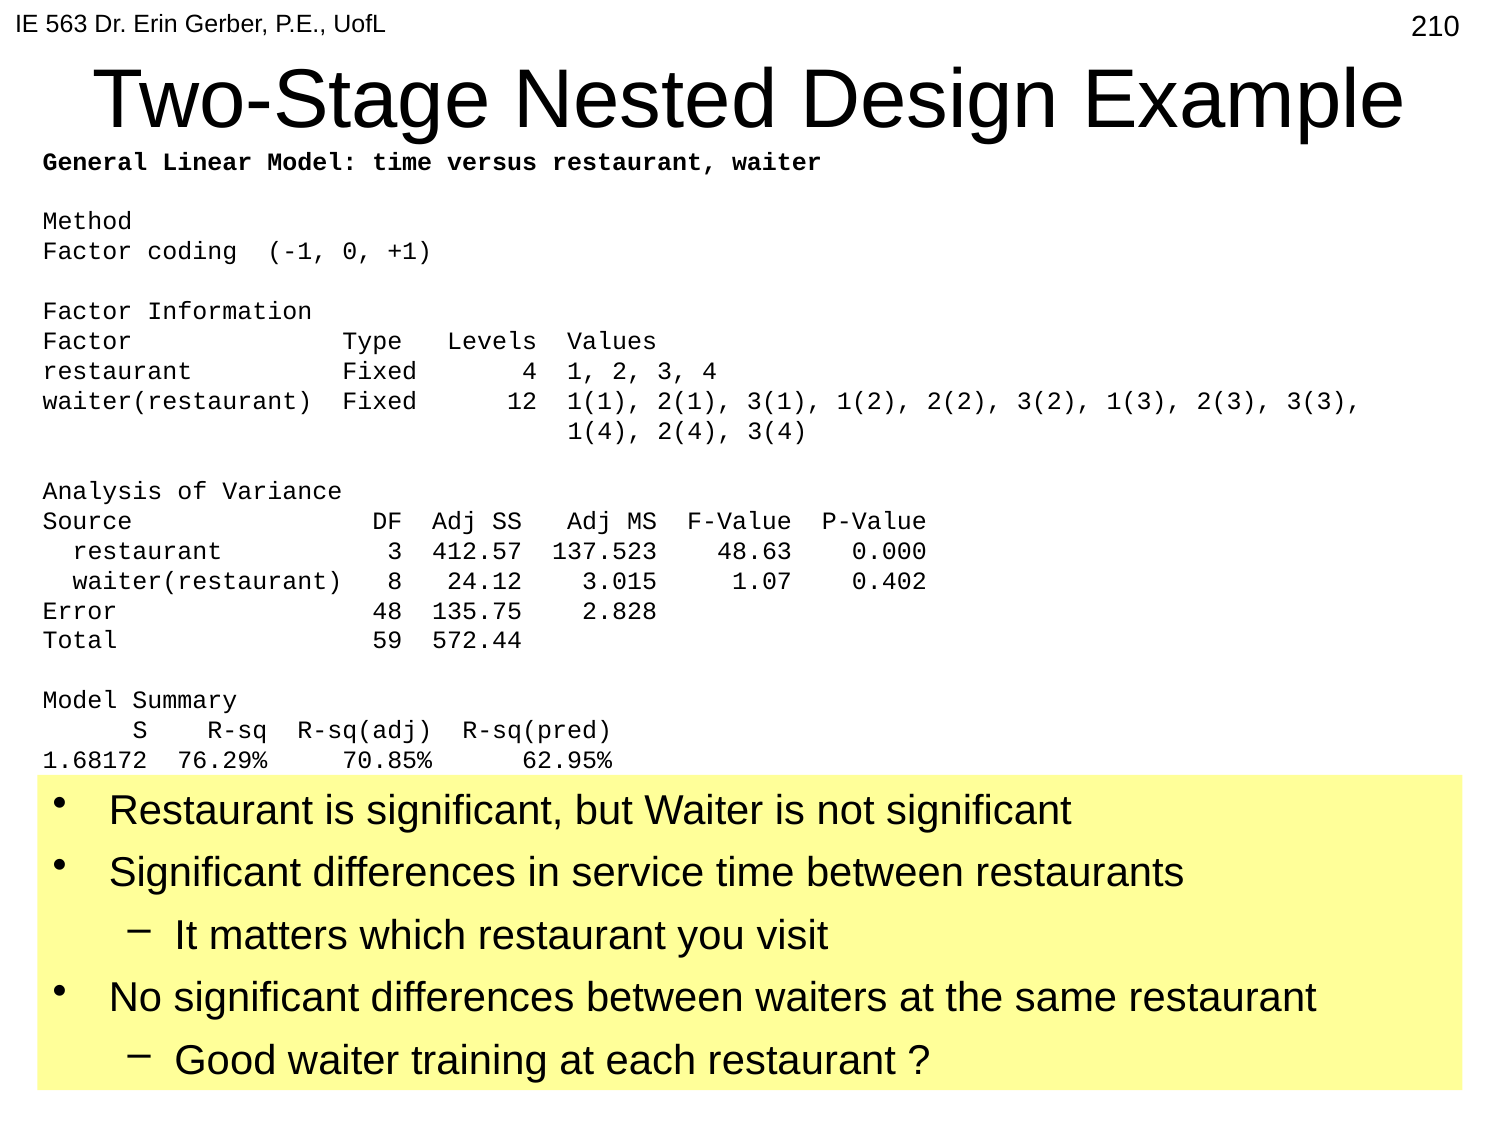

IE 563 Dr. Erin Gerber, P.E., UofL
# Two-Stage Nested Design Example
210
General Linear Model: time versus restaurant, waiter

Method
Factor coding  (-1, 0, +1)

Factor Information
Factor              Type   Levels  Values
restaurant          Fixed       4  1, 2, 3, 4
waiter(restaurant)  Fixed      12  1(1), 2(1), 3(1), 1(2), 2(2), 3(2), 1(3), 2(3), 3(3),
                                   1(4), 2(4), 3(4)

Analysis of Variance
Source                DF  Adj SS   Adj MS  F-Value  P-Value
  restaurant           3  412.57  137.523    48.63    0.000
  waiter(restaurant)   8   24.12    3.015     1.07    0.402
Error                 48  135.75    2.828
Total                 59  572.44

Model Summary
      S    R-sq  R-sq(adj)  R-sq(pred)
1.68172  76.29%     70.85%      62.95%

Restaurant is significant, but Waiter is not significant
Significant differences in service time between restaurants
It matters which restaurant you visit
No significant differences between waiters at the same restaurant
Good waiter training at each restaurant ?